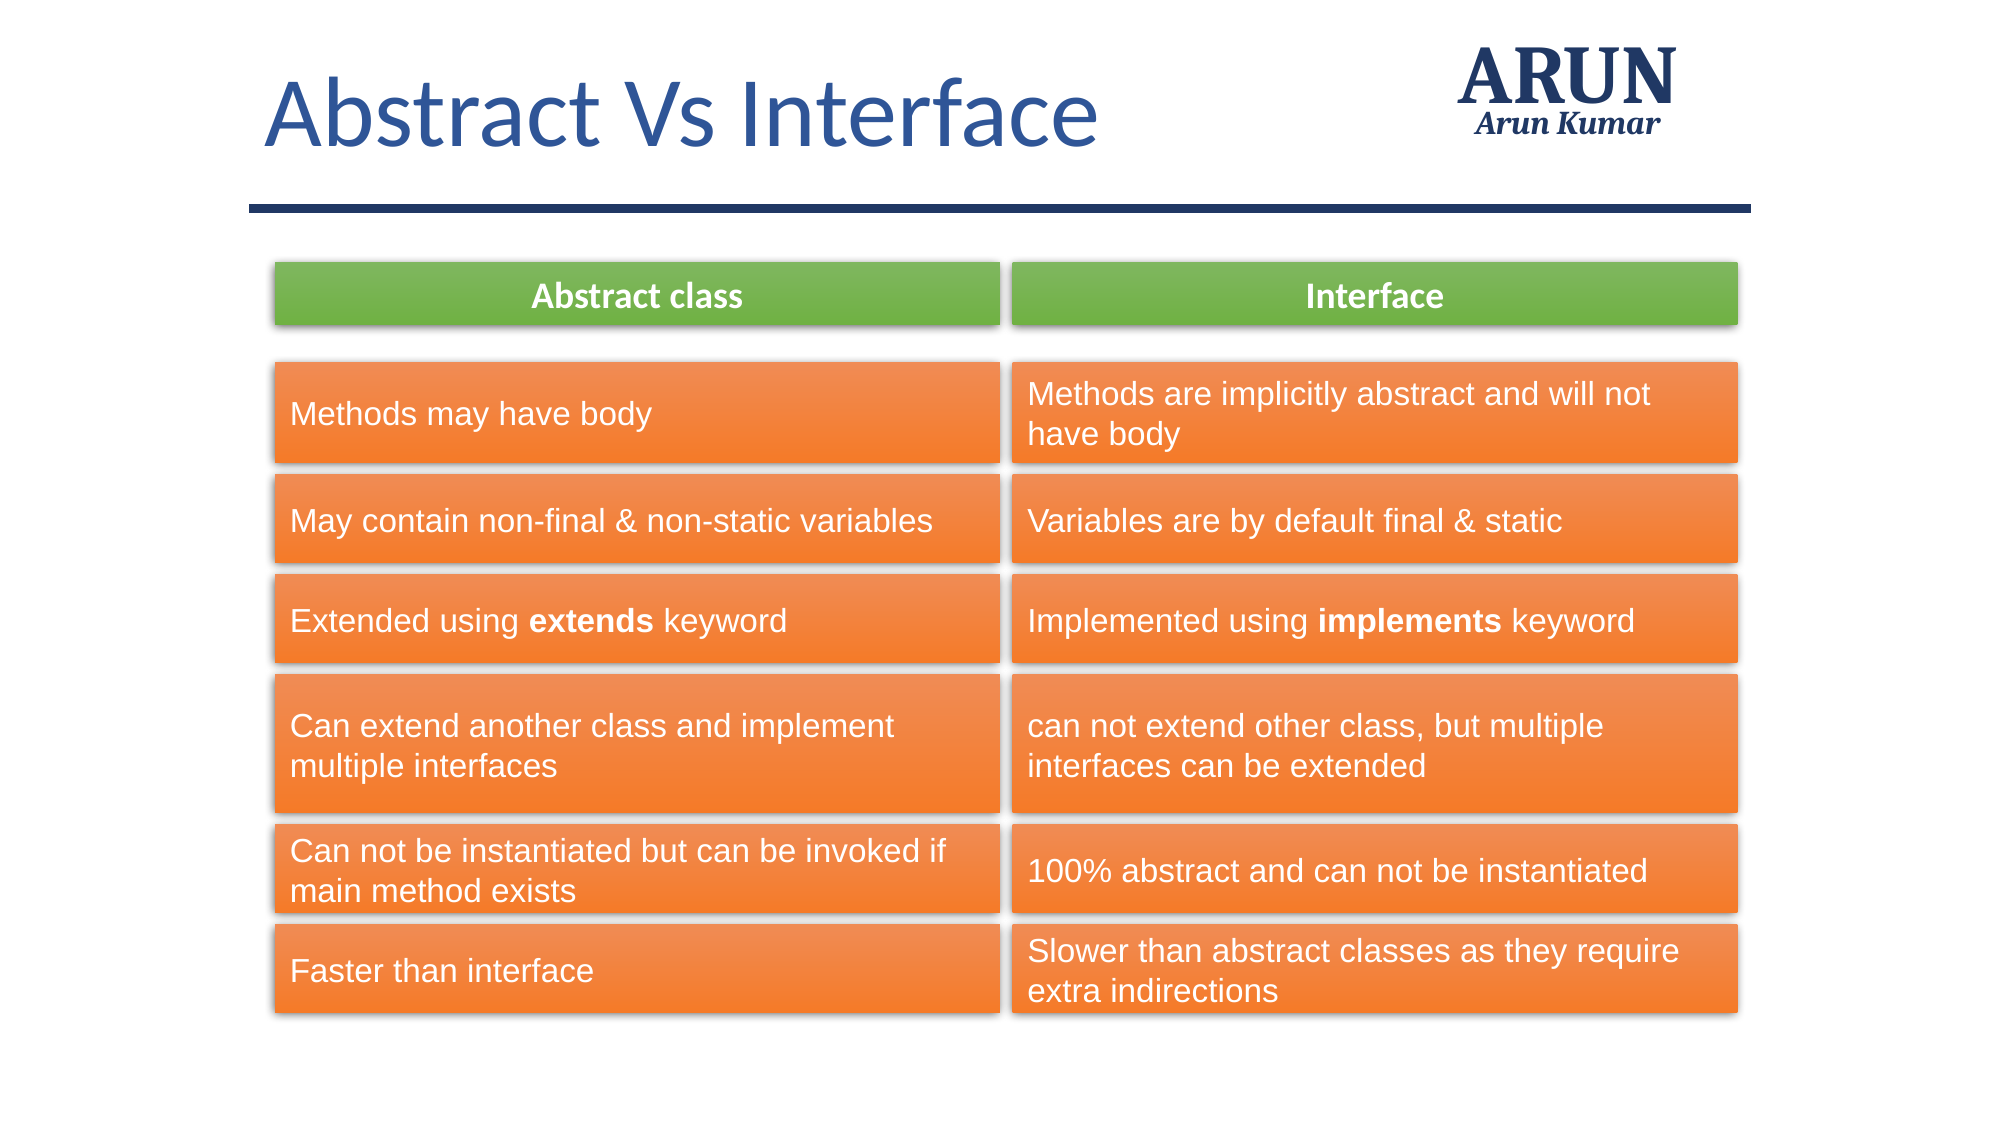

Abstract Vs Interface

ARUN
Arun Kumar

Abstract class
Interface
Methods may have body
Methods are implicitly abstract and will not have body
May contain non-final & non-static variables
Variables are by default final & static
Extended using extends keyword
Implemented using implements keyword
Can extend another class and implement multiple interfaces
can not extend other class, but multiple interfaces can be extended
Can not be instantiated but can be invoked if main method exists
100% abstract and can not be instantiated
Faster than interface
Slower than abstract classes as they require extra indirections